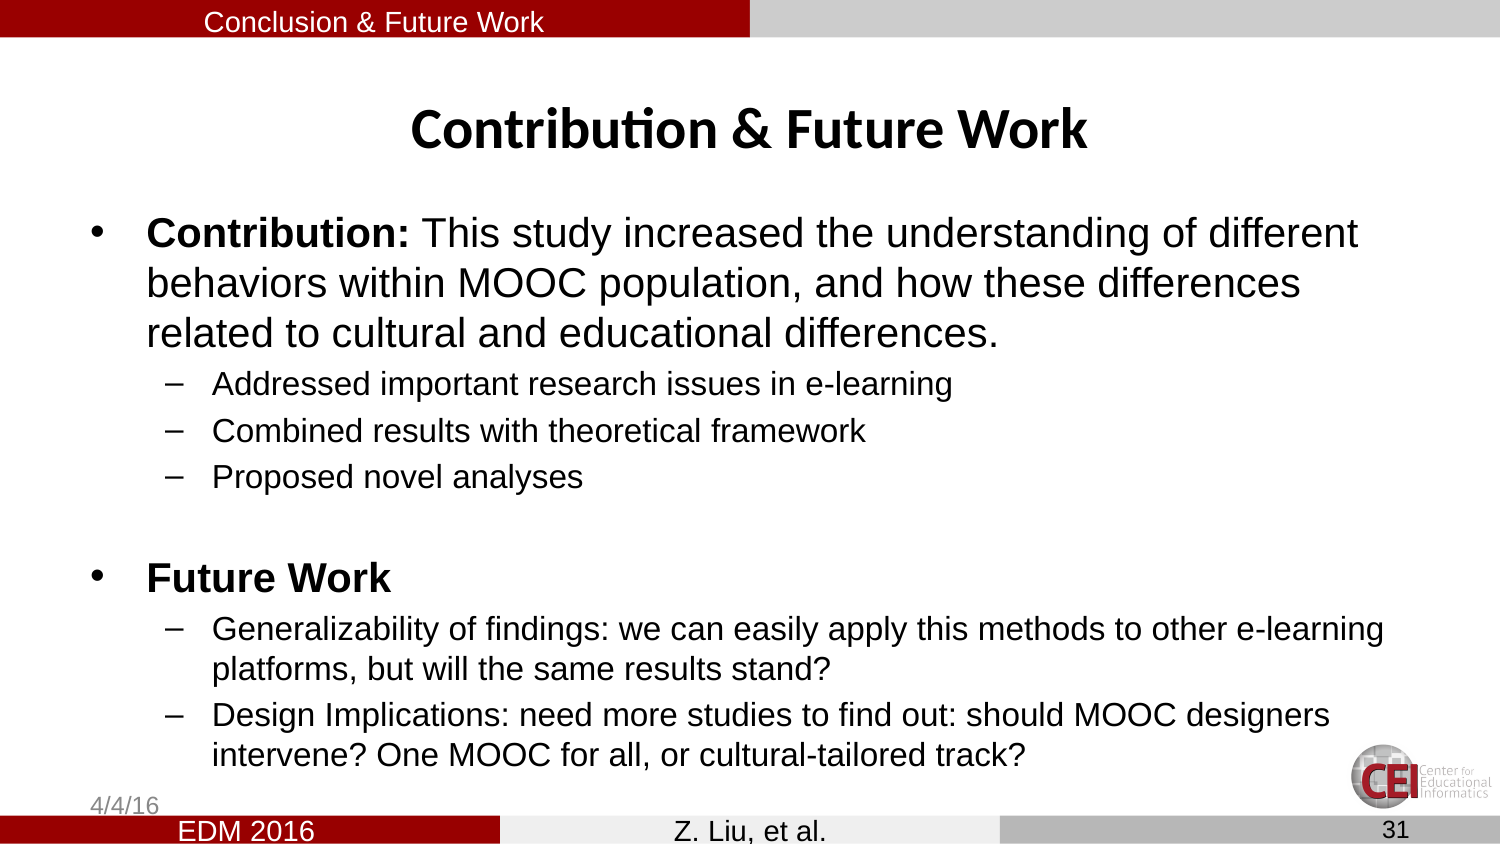

Conclusion & Future Work
# Contribution & Future Work
Contribution: This study increased the understanding of different behaviors within MOOC population, and how these differences related to cultural and educational differences.
Addressed important research issues in e-learning
Combined results with theoretical framework
Proposed novel analyses

Future Work
Generalizability of findings: we can easily apply this methods to other e-learning platforms, but will the same results stand?
Design Implications: need more studies to find out: should MOOC designers intervene? One MOOC for all, or cultural-tailored track?

4/4/16
Z. Liu, et al.
EDM 2016
31